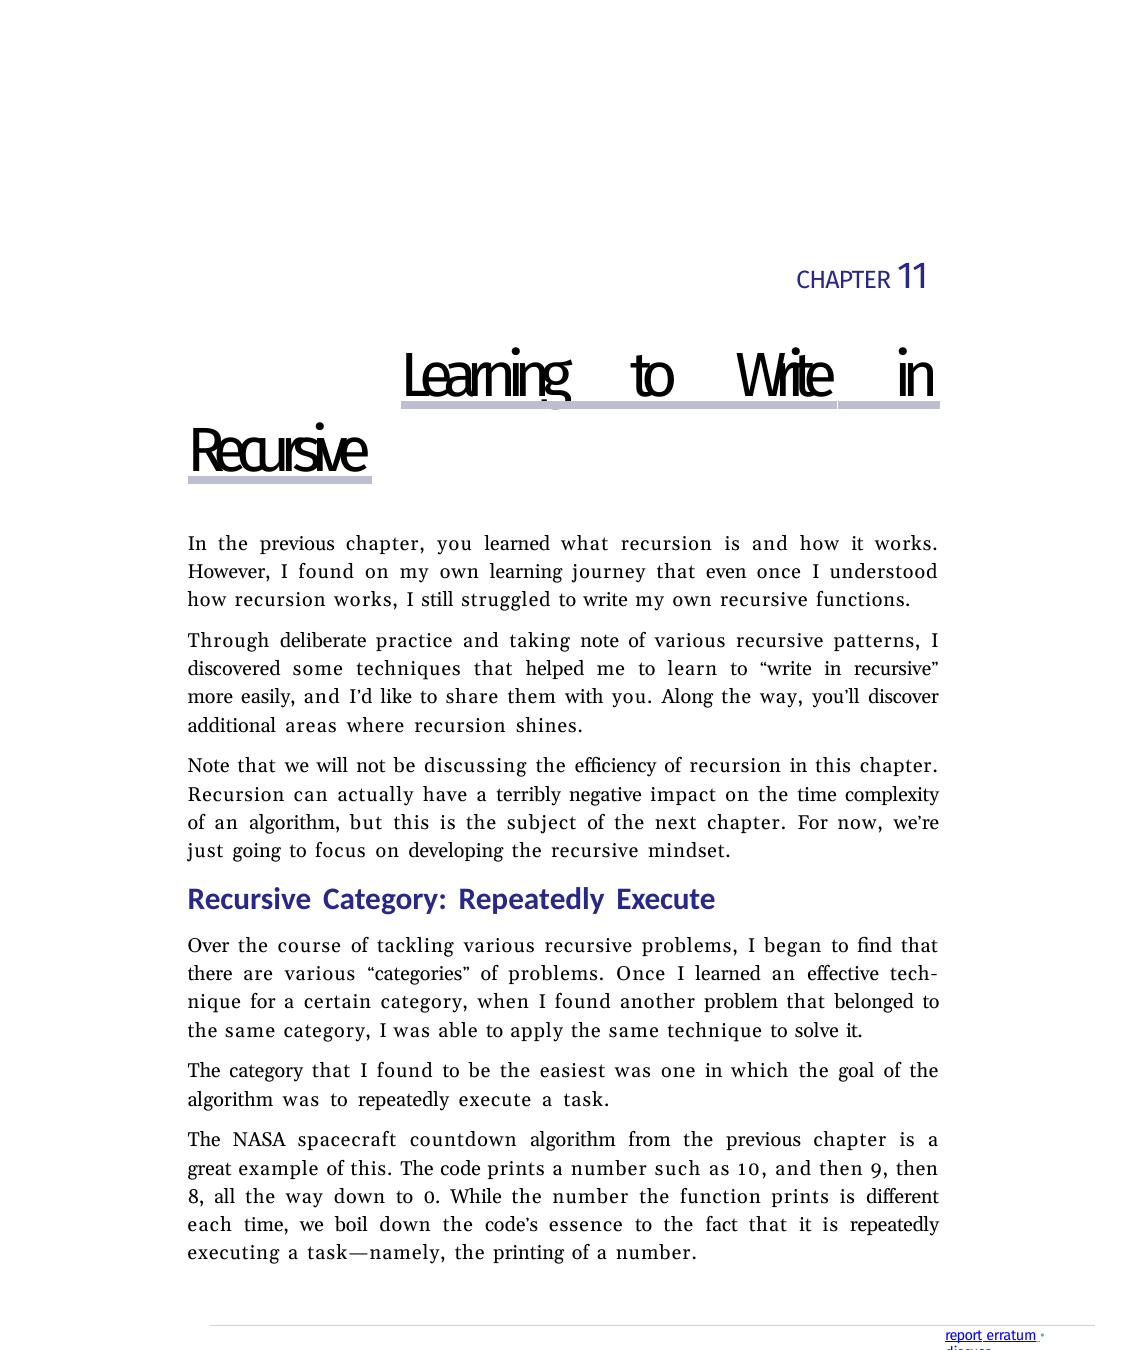

# CHAPTER 11
	Learning to Write in Recursive
In the previous chapter, you learned what recursion is and how it works. However, I found on my own learning journey that even once I understood how recursion works, I still struggled to write my own recursive functions.
Through deliberate practice and taking note of various recursive patterns, I discovered some techniques that helped me to learn to “write in recursive” more easily, and I’d like to share them with you. Along the way, you’ll discover additional areas where recursion shines.
Note that we will not be discussing the efficiency of recursion in this chapter. Recursion can actually have a terribly negative impact on the time complexity of an algorithm, but this is the subject of the next chapter. For now, we’re just going to focus on developing the recursive mindset.
Recursive Category: Repeatedly Execute
Over the course of tackling various recursive problems, I began to find that there are various “categories” of problems. Once I learned an effective tech- nique for a certain category, when I found another problem that belonged to the same category, I was able to apply the same technique to solve it.
The category that I found to be the easiest was one in which the goal of the algorithm was to repeatedly execute a task.
The NASA spacecraft countdown algorithm from the previous chapter is a great example of this. The code prints a number such as 10, and then 9, then 8, all the way down to 0. While the number the function prints is different each time, we boil down the code’s essence to the fact that it is repeatedly executing a task—namely, the printing of a number.
report erratum • discuss